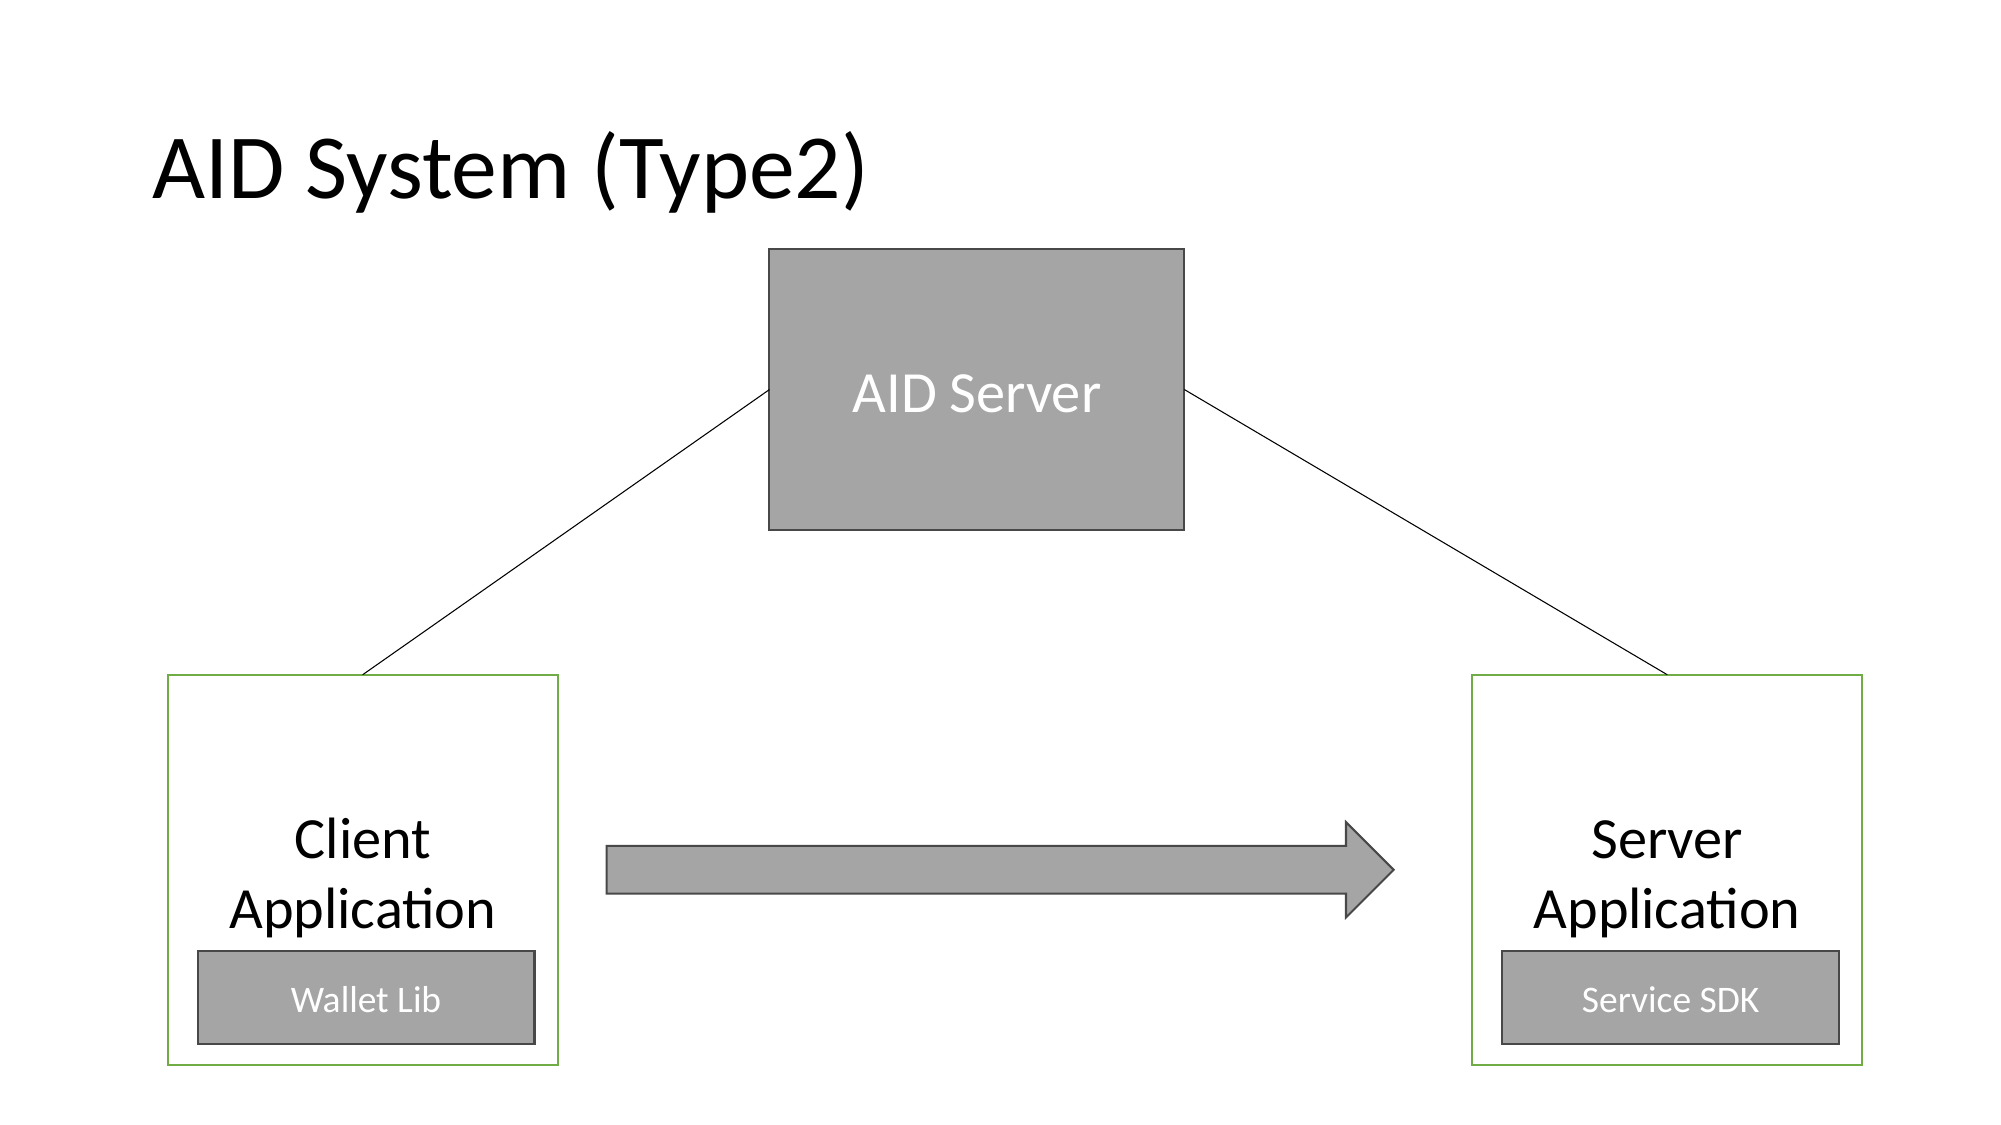

# AID System (Type2)
AID Server
Client Application
Server Application

Wallet Lib
Service SDK